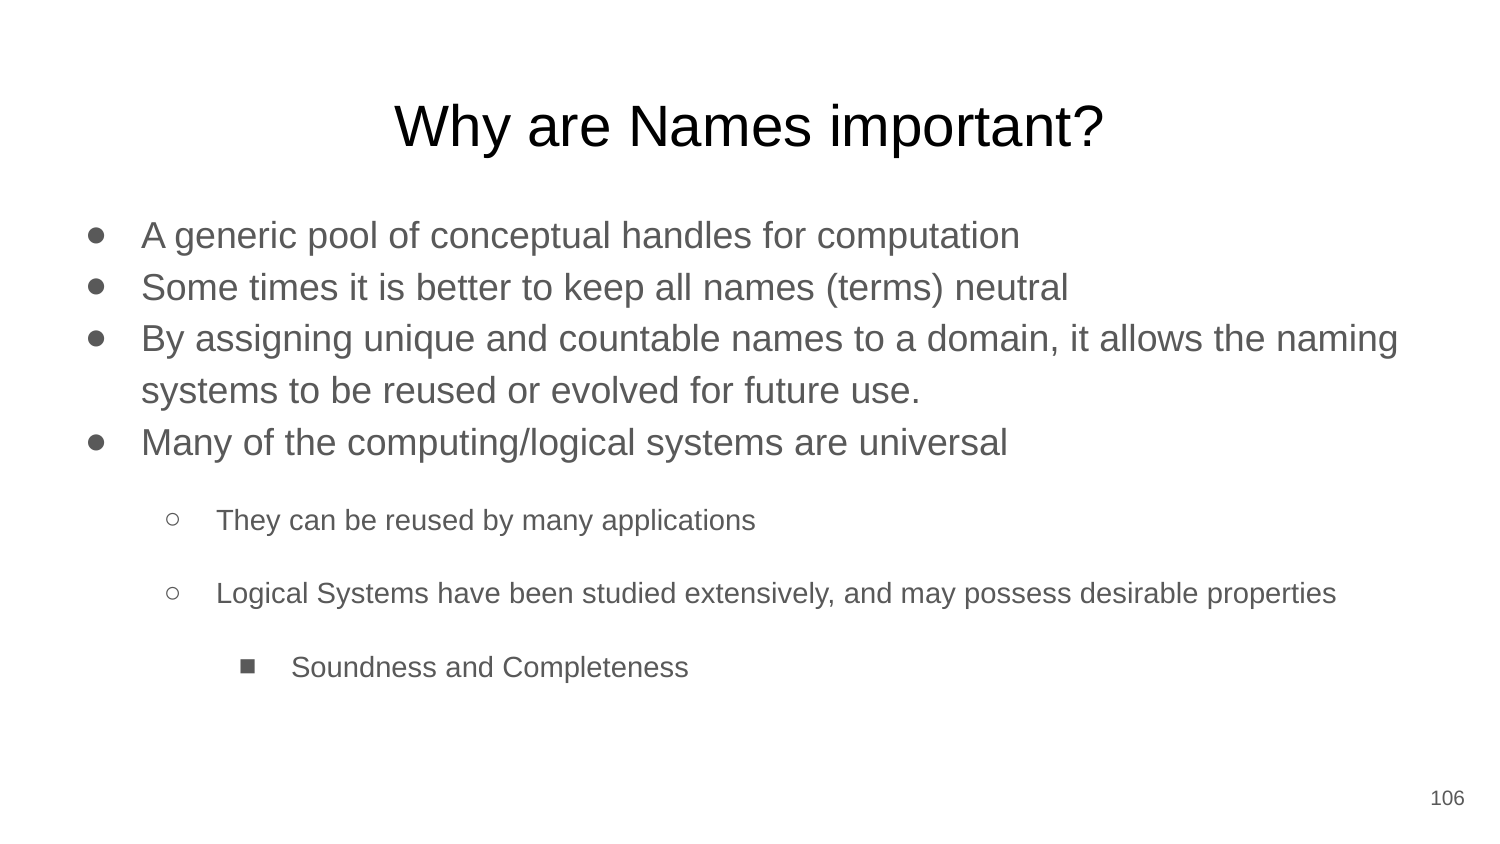

# Why are Names important?
A generic pool of conceptual handles for computation
Some times it is better to keep all names (terms) neutral
By assigning unique and countable names to a domain, it allows the naming systems to be reused or evolved for future use.
Many of the computing/logical systems are universal
They can be reused by many applications
Logical Systems have been studied extensively, and may possess desirable properties
Soundness and Completeness

106